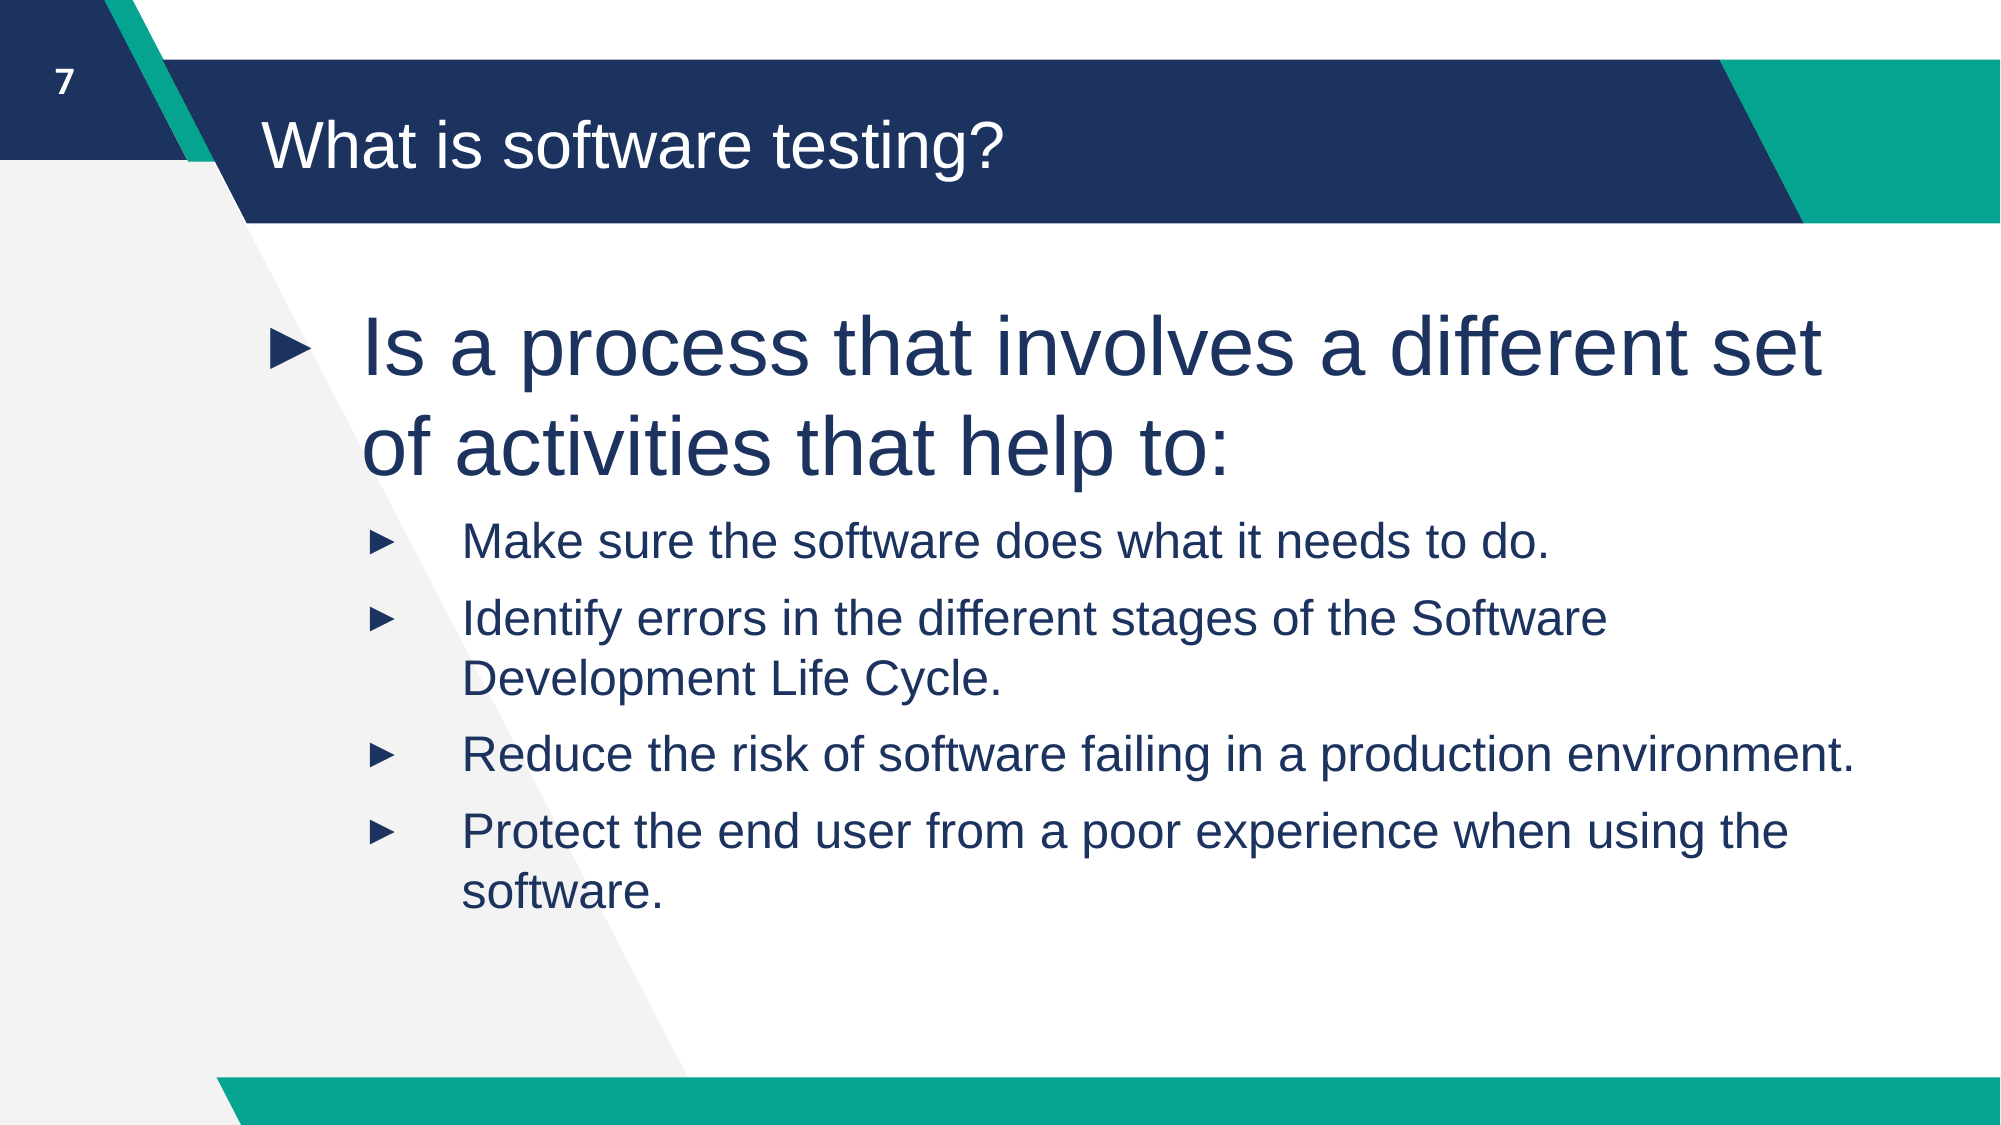

7
# What is software testing?
Is a process that involves a different set of activities that help to:
Make sure the software does what it needs to do.
Identify errors in the different stages of the Software Development Life Cycle.
Reduce the risk of software failing in a production environment.
Protect the end user from a poor experience when using the software.